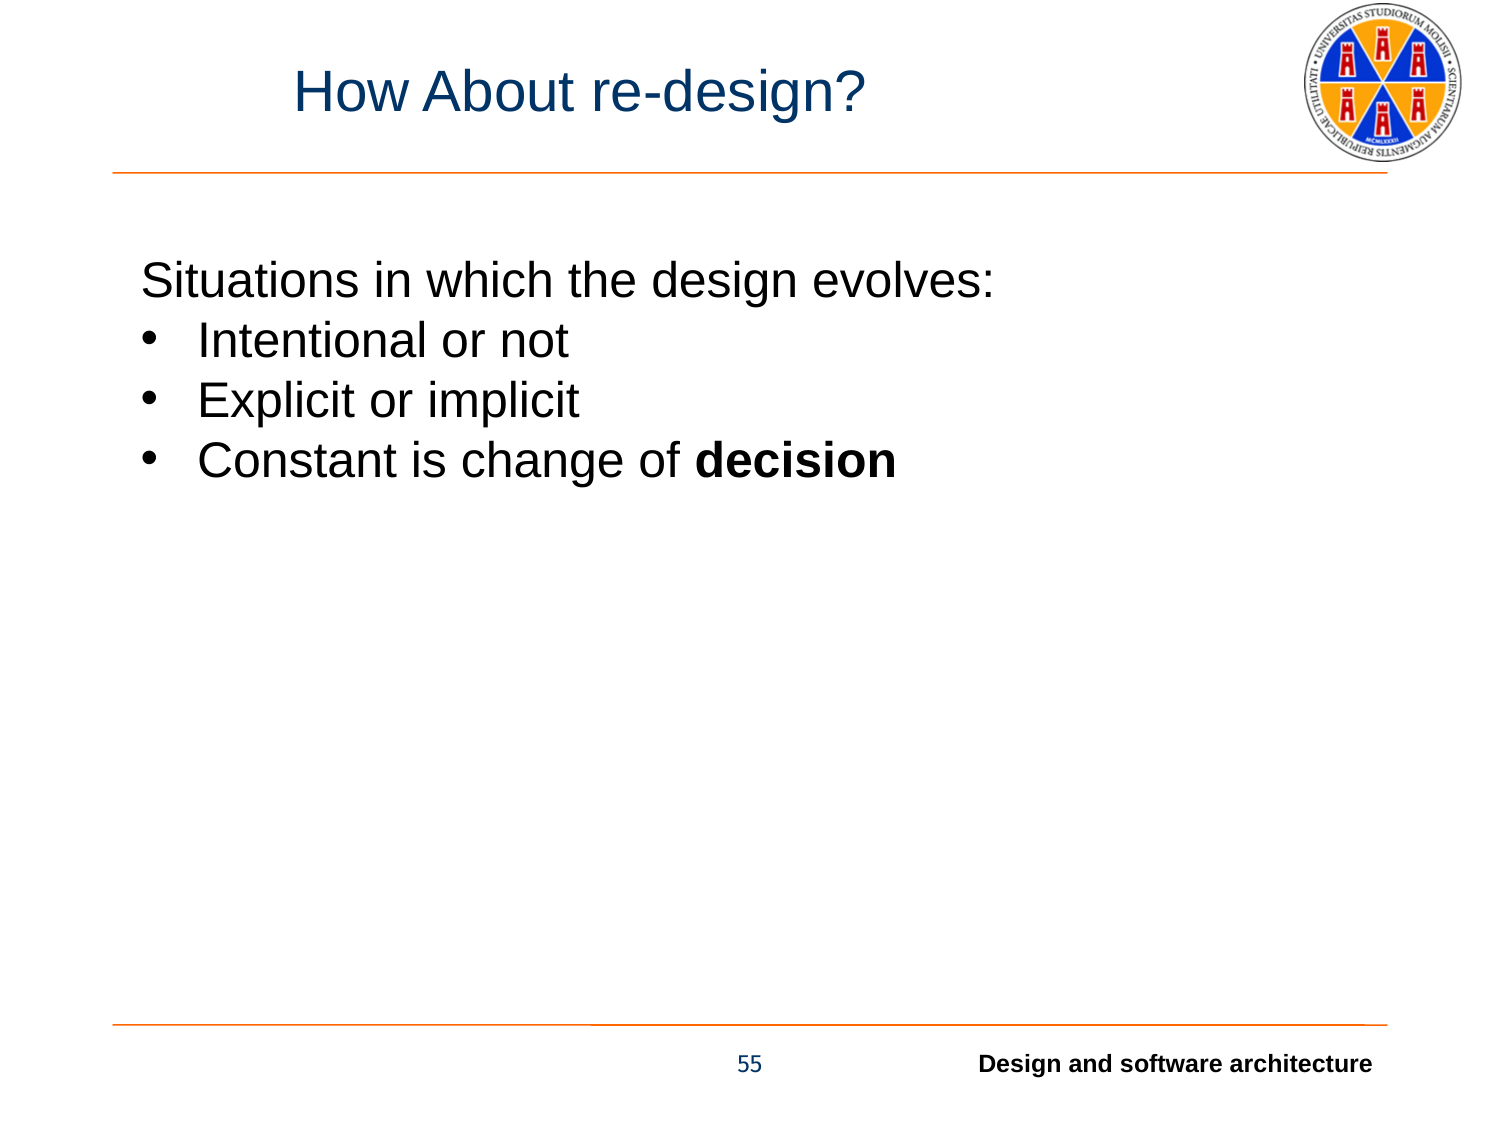

# How About re-design?
Situations in which the design evolves:
Intentional or not
Explicit or implicit
Constant is change of decision
55
Design and software architecture